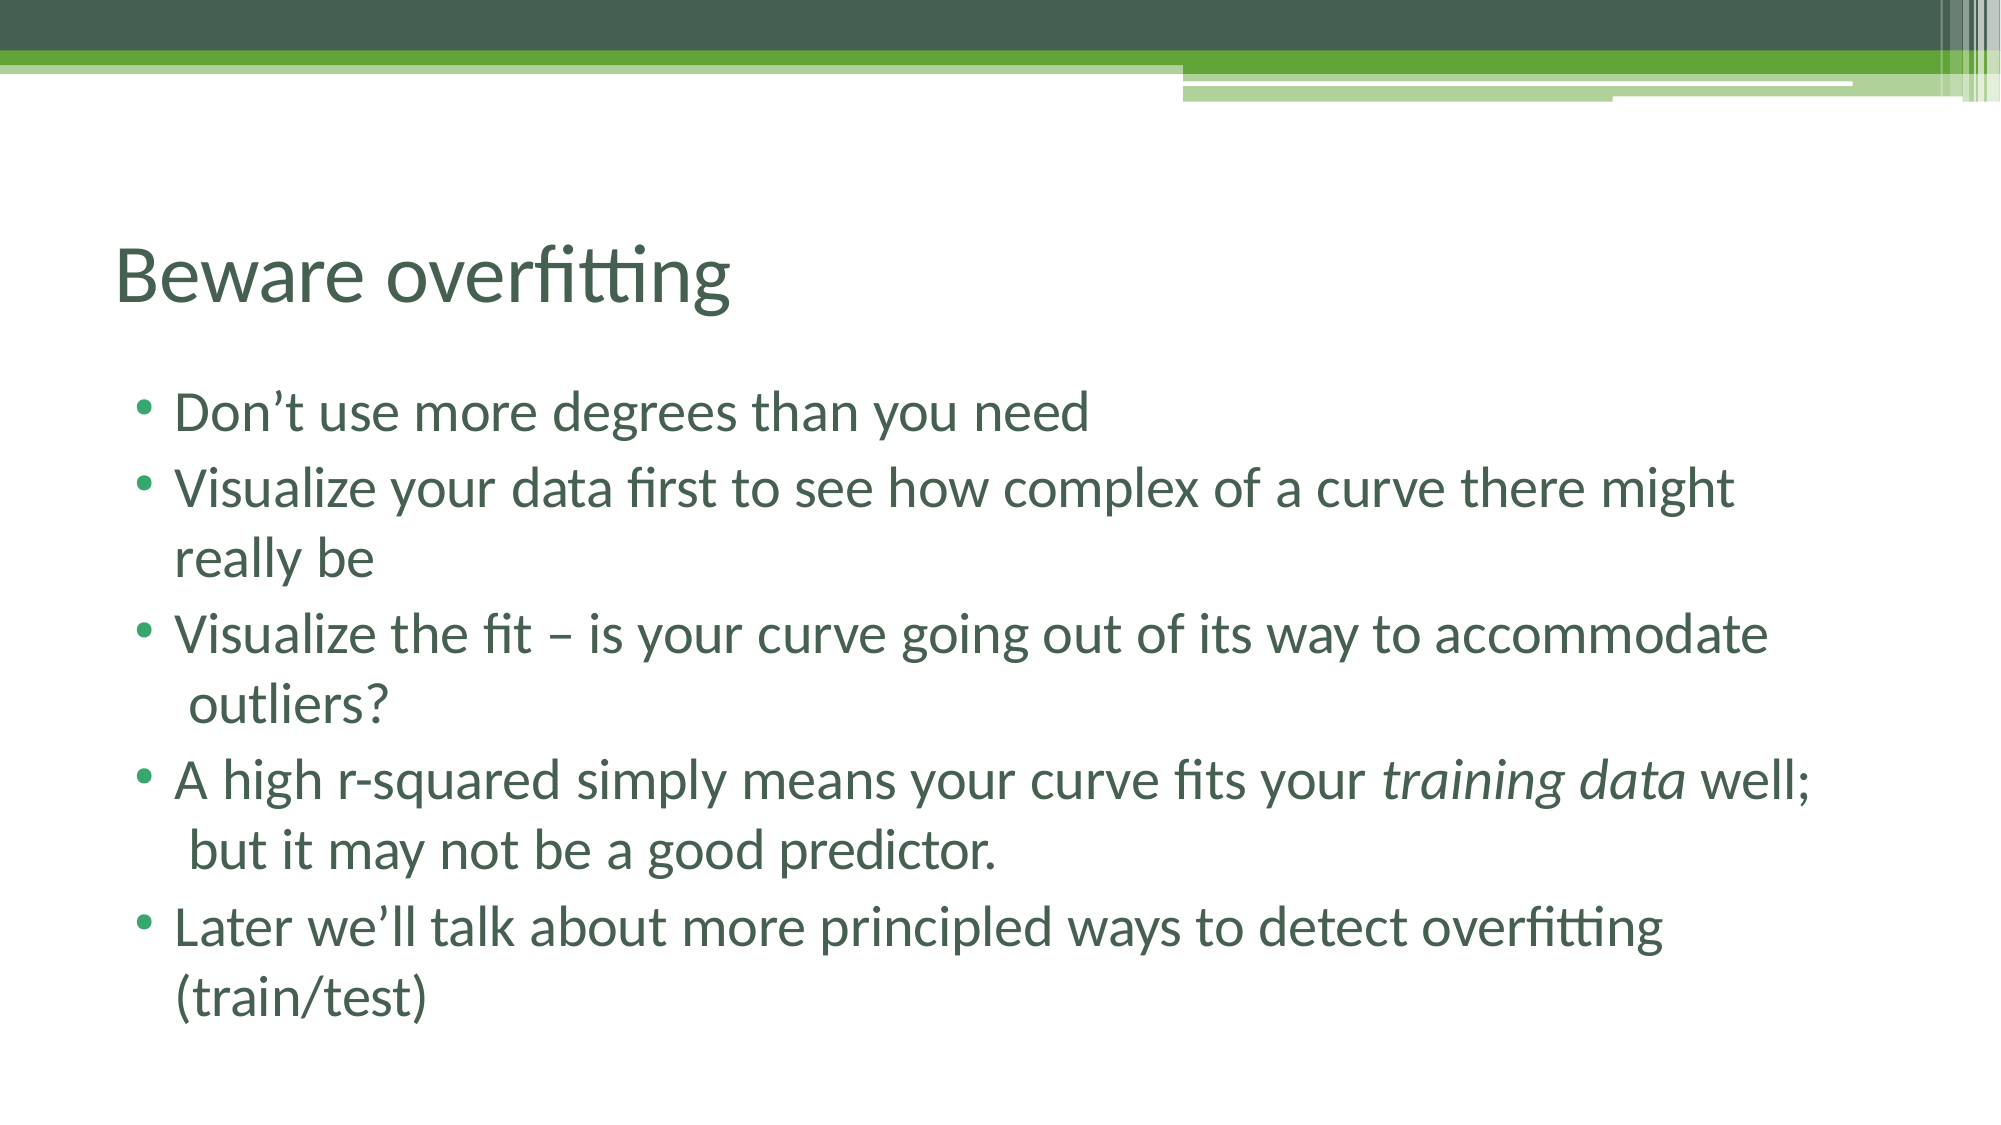

# Beware overfitting
Don’t use more degrees than you need
Visualize your data first to see how complex of a curve there might  really be
Visualize the fit – is your curve going out of its way to accommodate  outliers?
A high r-squared simply means your curve fits your training data well;  but it may not be a good predictor.
Later we’ll talk about more principled ways to detect overfitting
(train/test)